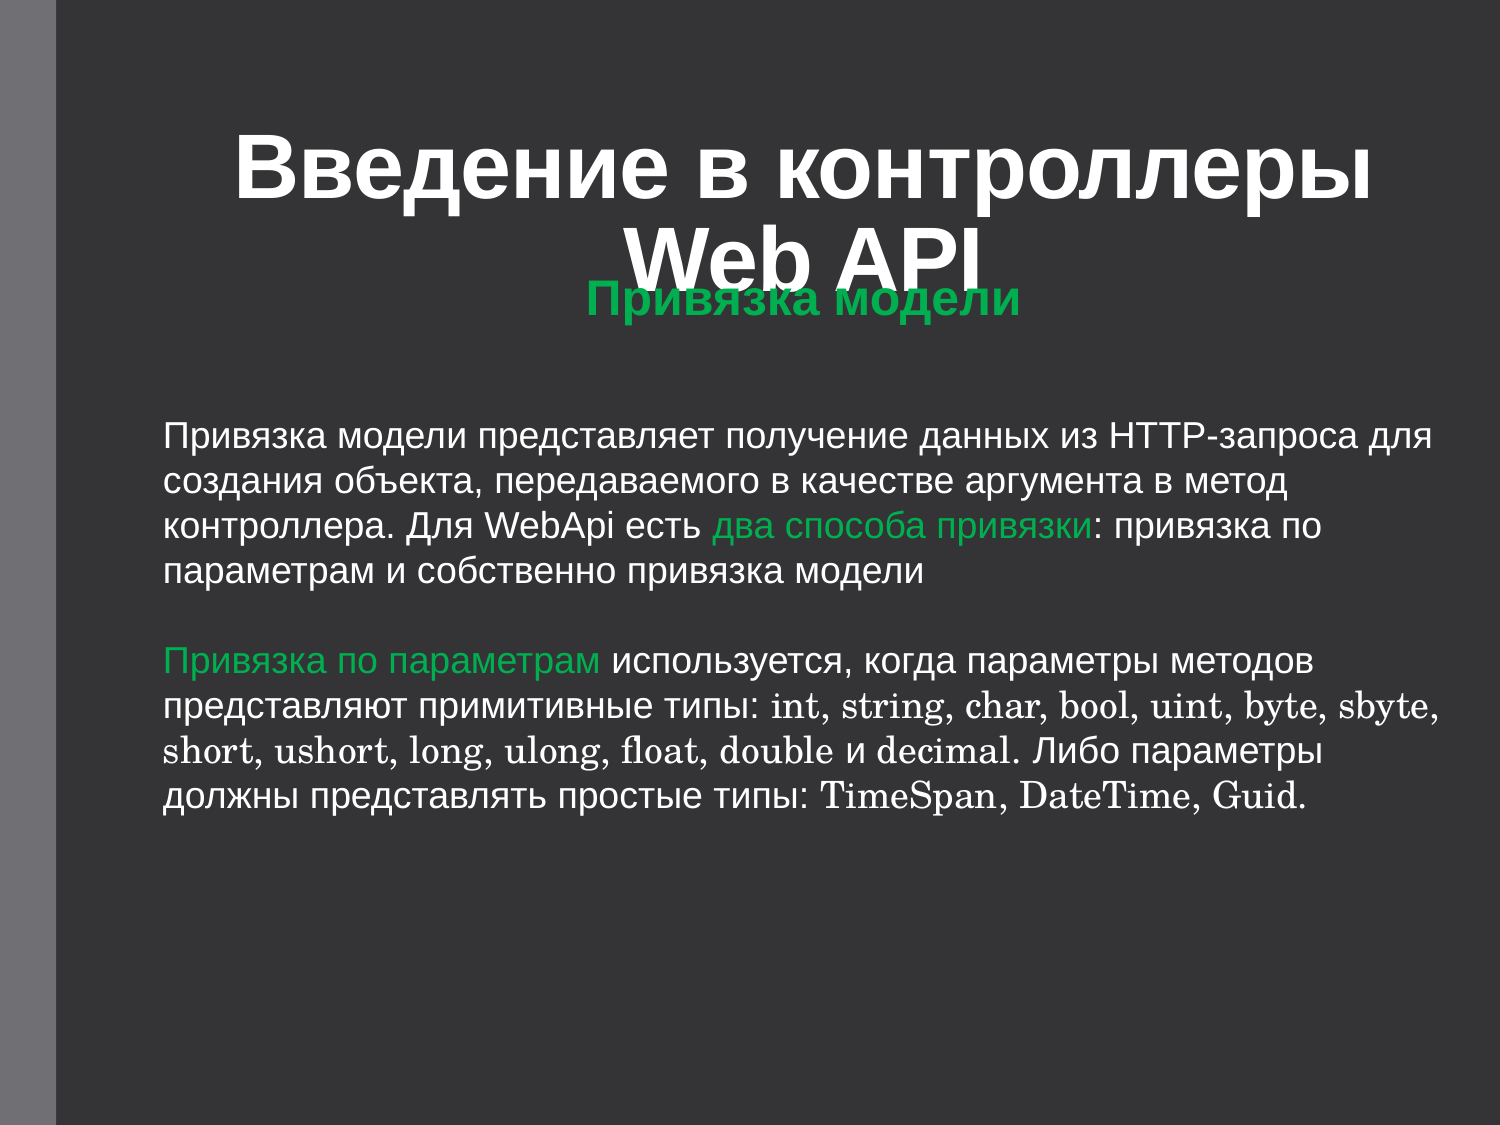

# Введение в контроллеры Web API
Привязка модели
Привязка модели представляет получение данных из HTTP-запроса для создания объекта, передаваемого в качестве аргумента в метод контроллера. Для WebApi есть два способа привязки: привязка по параметрам и собственно привязка модели

Привязка по параметрам используется, когда параметры методов представляют примитивные типы: int, string, char, bool, uint, byte, sbyte, short, ushort, long, ulong, float, double и decimal. Либо параметры должны представлять простые типы: TimeSpan, DateTime, Guid.